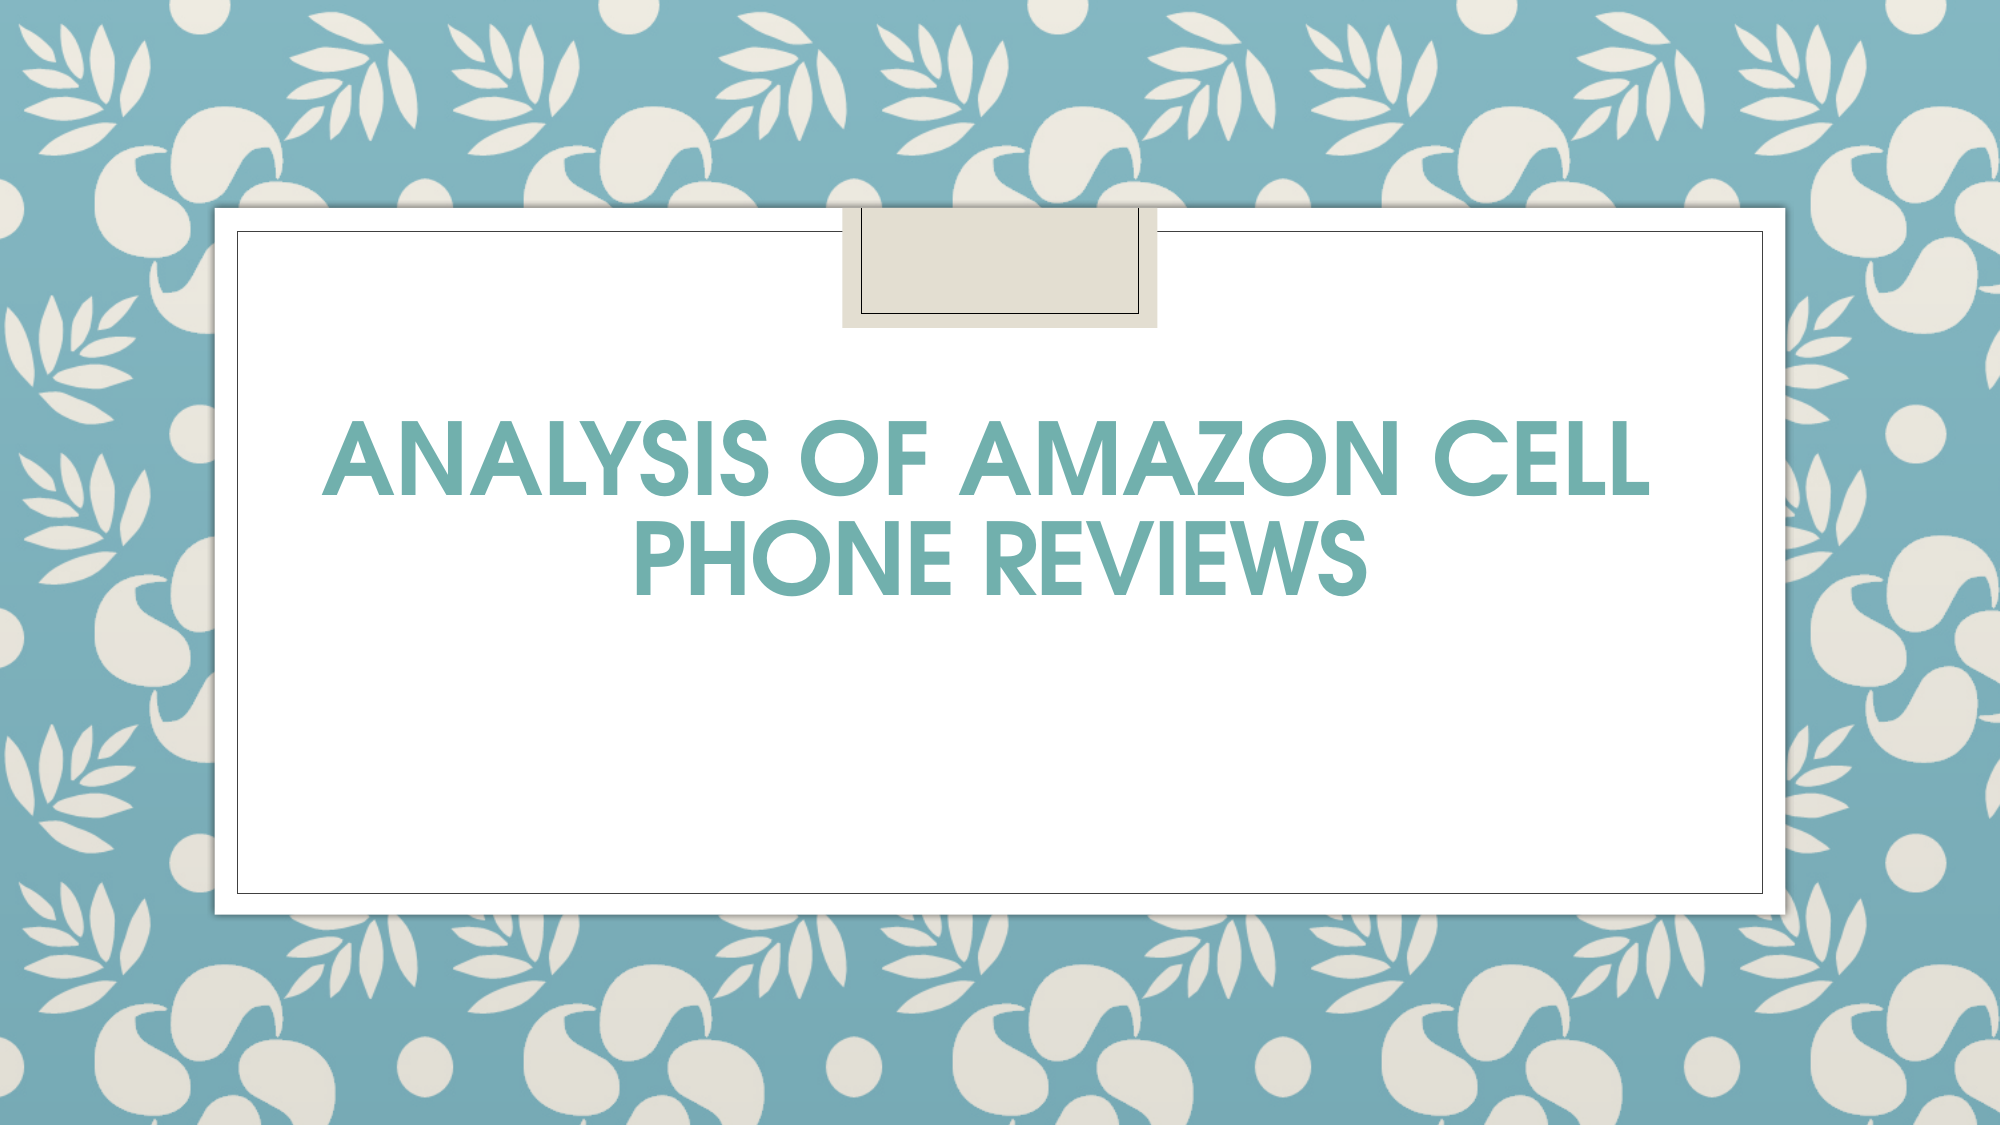

# ANALYSIS OF AMAZON CELL PHONE REVIEWS